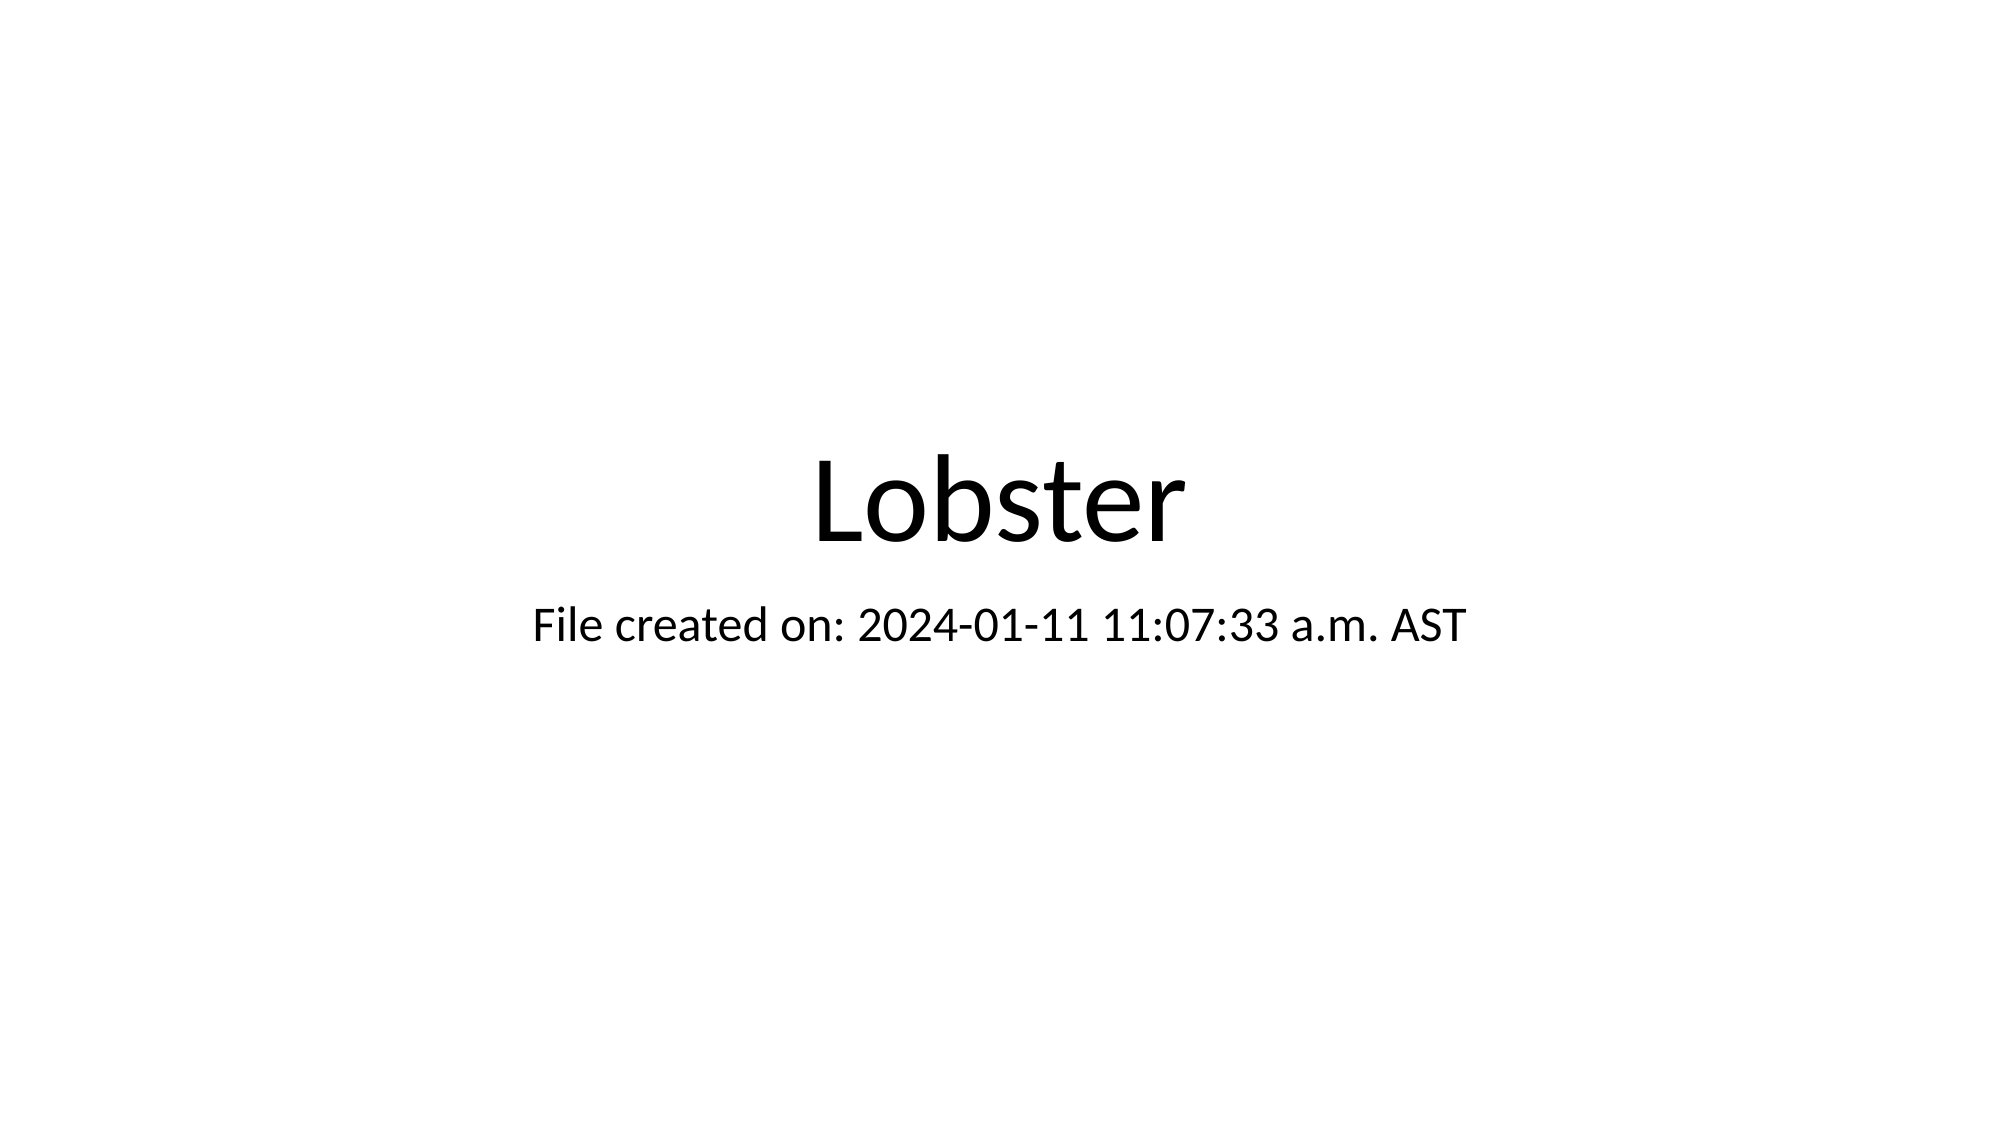

# Lobster
File created on: 2024-01-11 11:07:33 a.m. AST